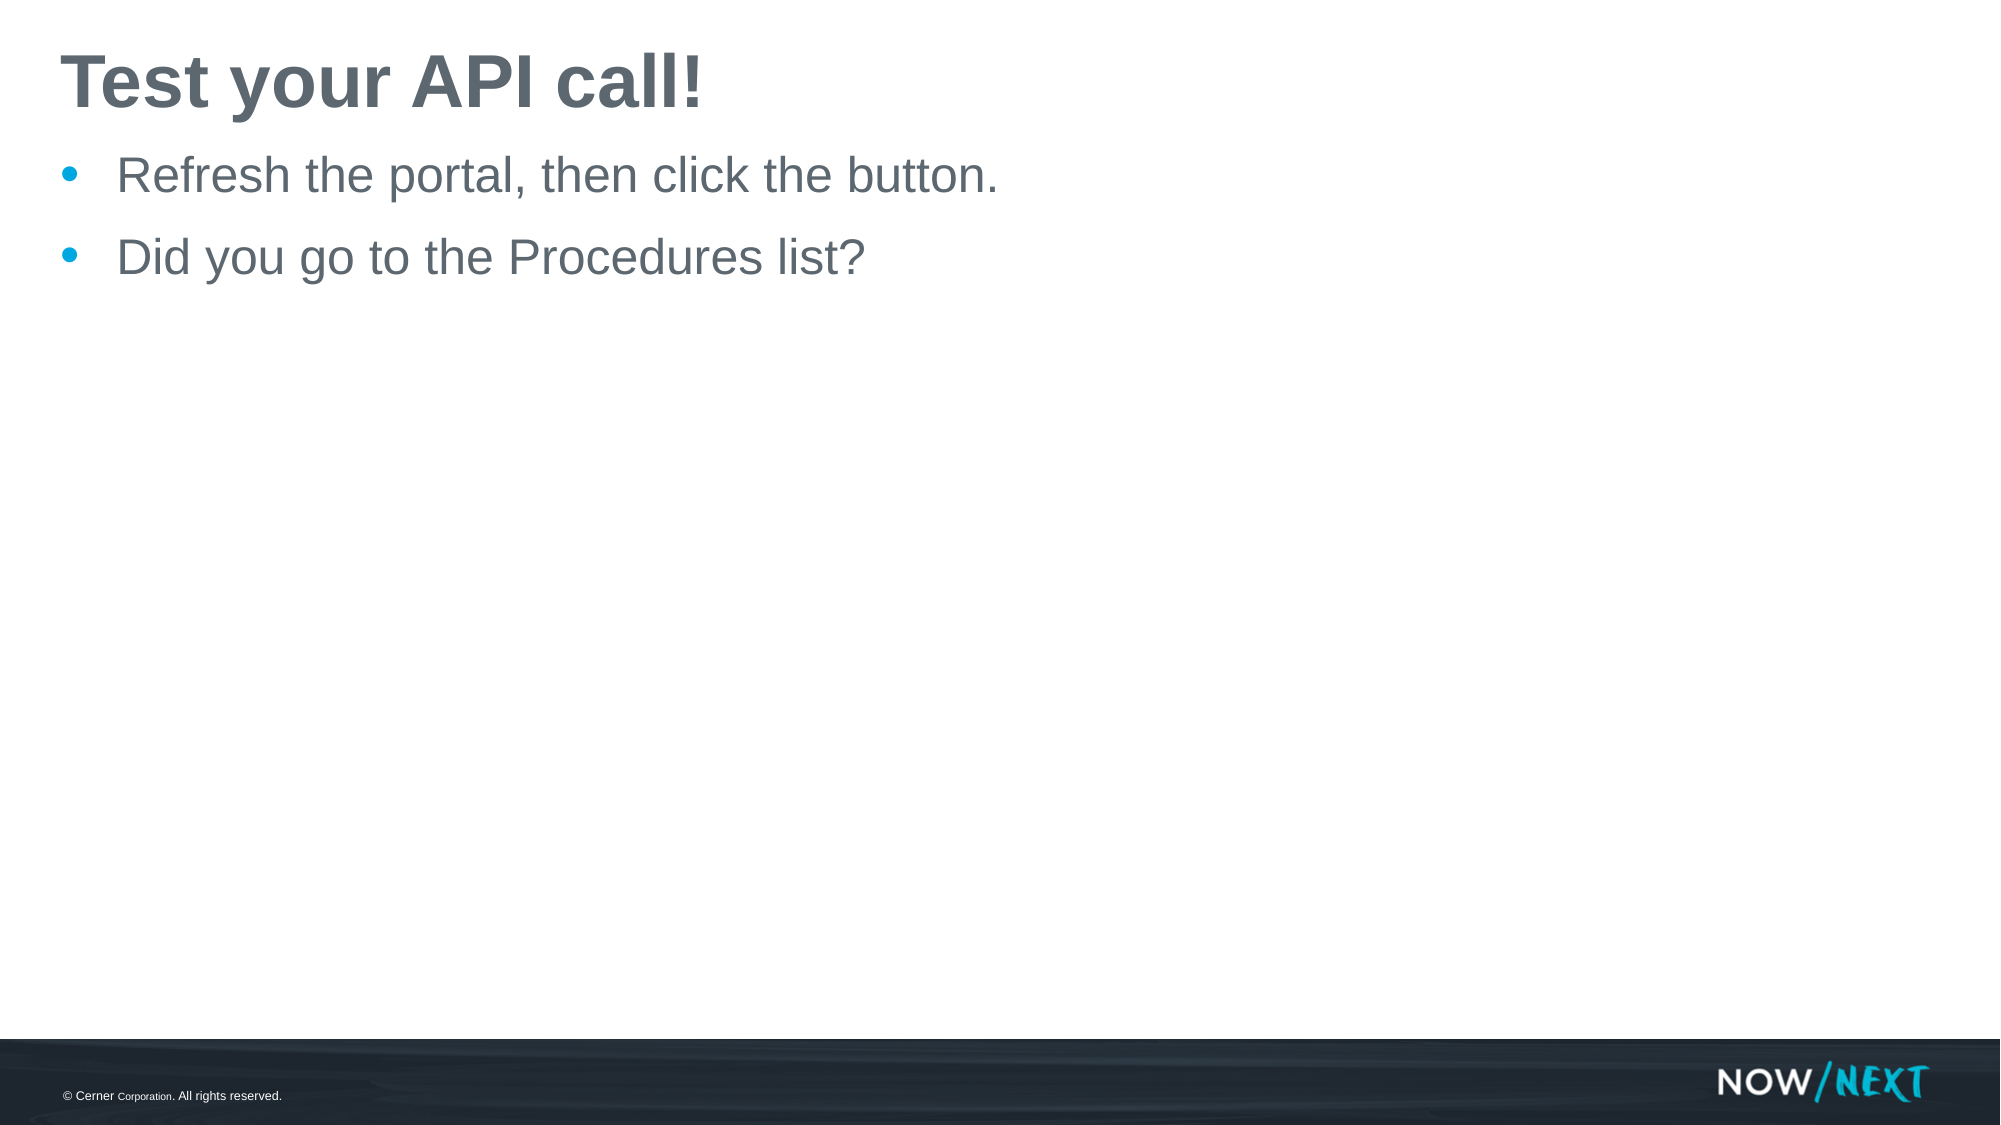

# Test your API call!
Refresh the portal, then click the button.
Did you go to the Procedures list?